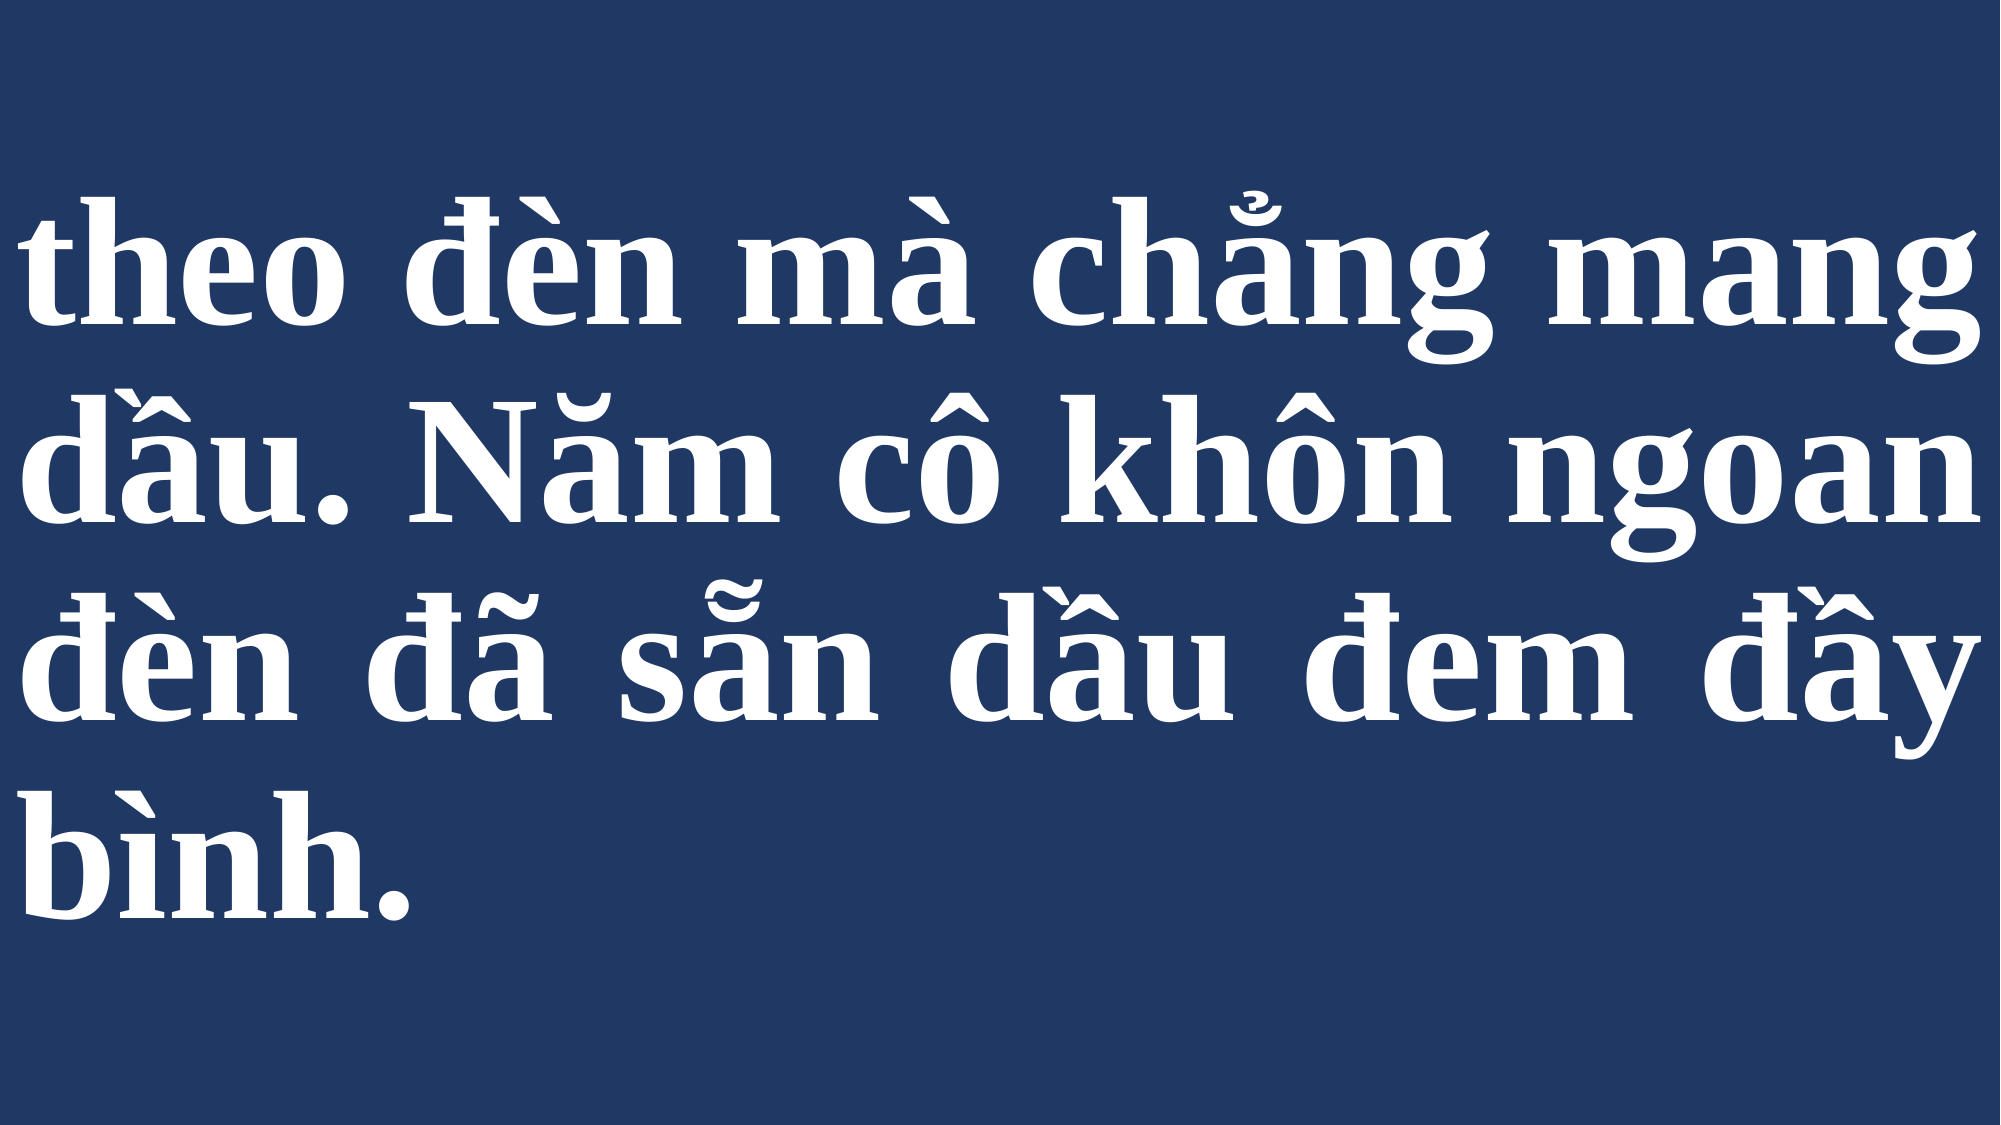

# theo đèn mà chẳng mang dầu. Năm cô khôn ngoan đèn đã sẵn dầu đem đầy bình.